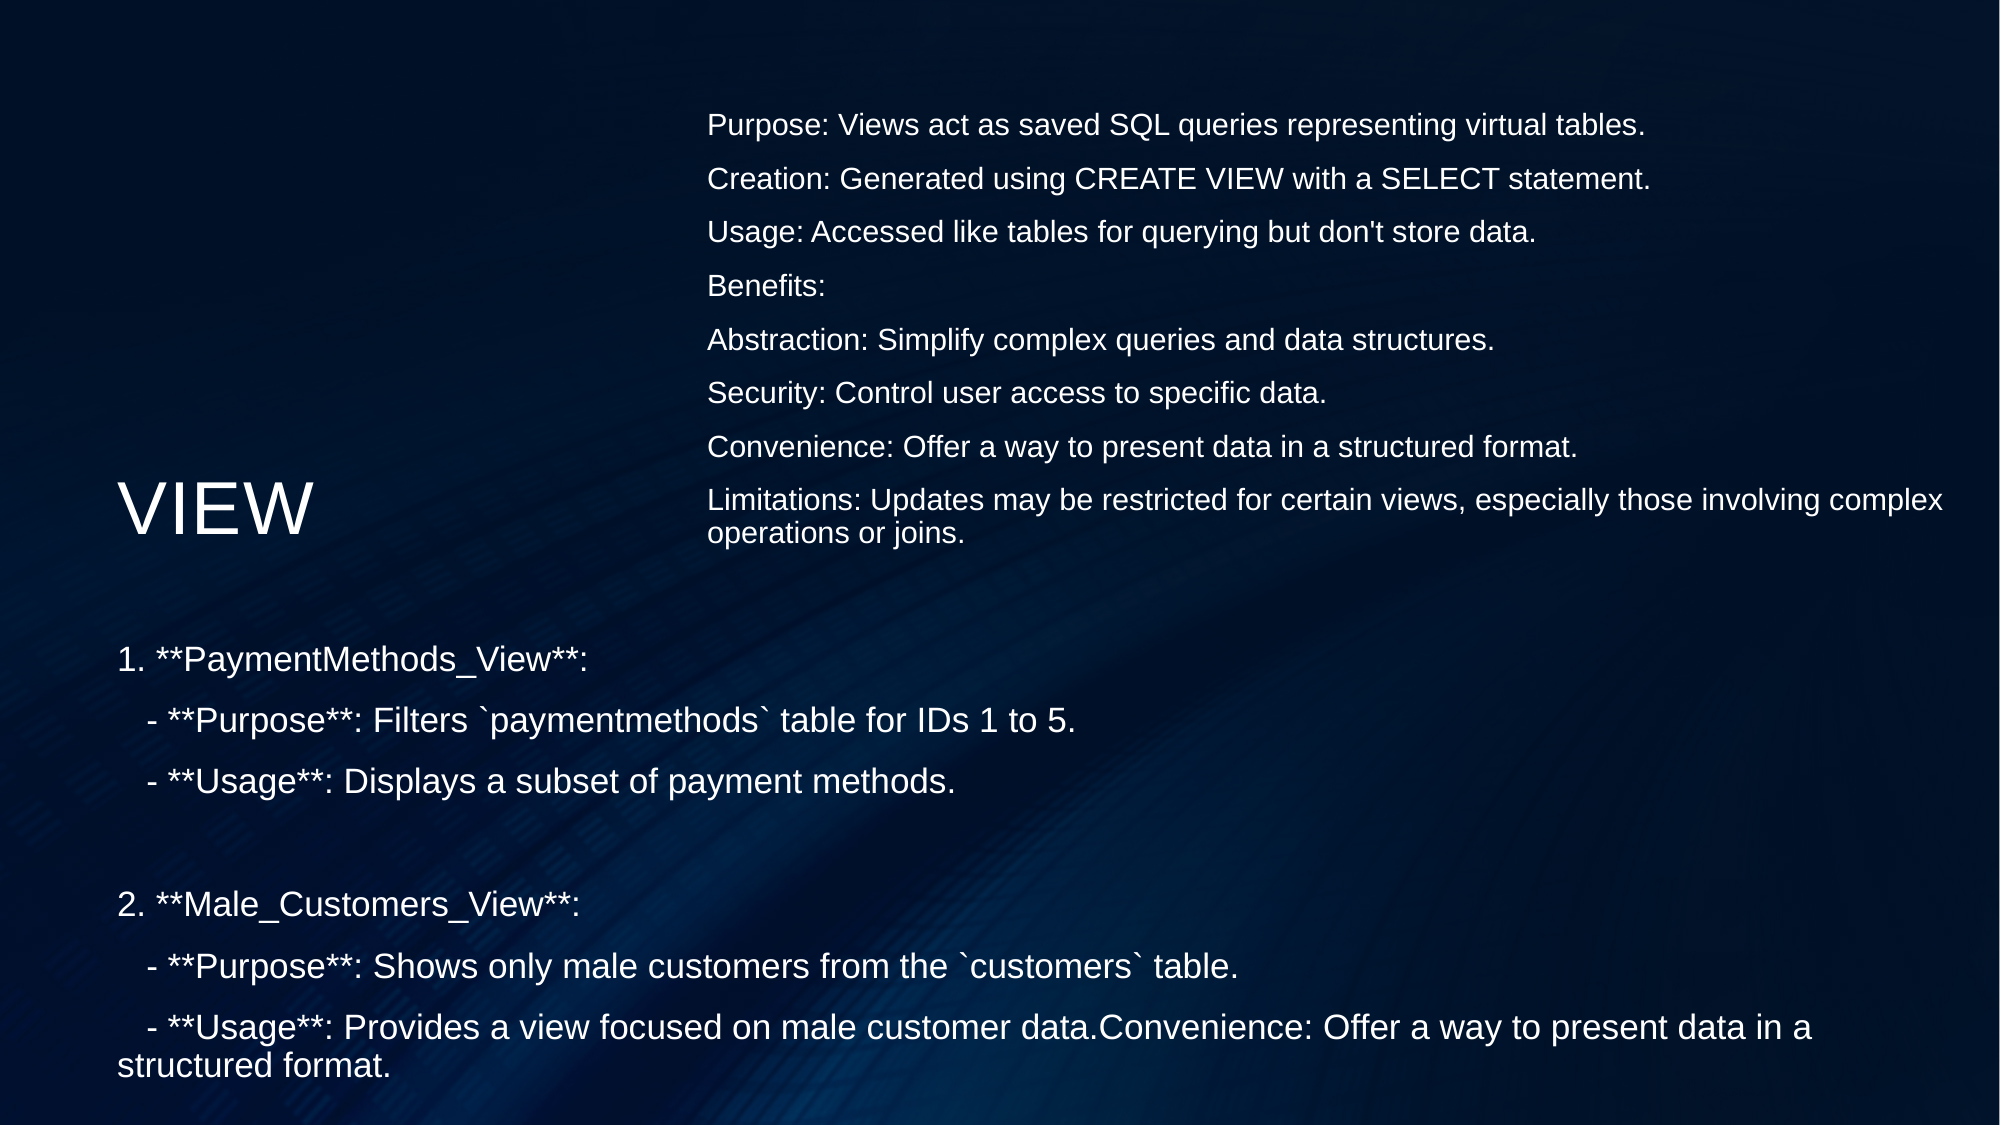

Purpose: Views act as saved SQL queries representing virtual tables.
Creation: Generated using CREATE VIEW with a SELECT statement.
Usage: Accessed like tables for querying but don't store data.
Benefits:
Abstraction: Simplify complex queries and data structures.
Security: Control user access to specific data.
Convenience: Offer a way to present data in a structured format.
Limitations: Updates may be restricted for certain views, especially those involving complex operations or joins.

# VIEW
1. **PaymentMethods_View**:
   - **Purpose**: Filters `paymentmethods` table for IDs 1 to 5.
   - **Usage**: Displays a subset of payment methods.

2. **Male_Customers_View**:
   - **Purpose**: Shows only male customers from the `customers` table.
   - **Usage**: Provides a view focused on male customer data.Convenience: Offer a way to present data in a structured format.